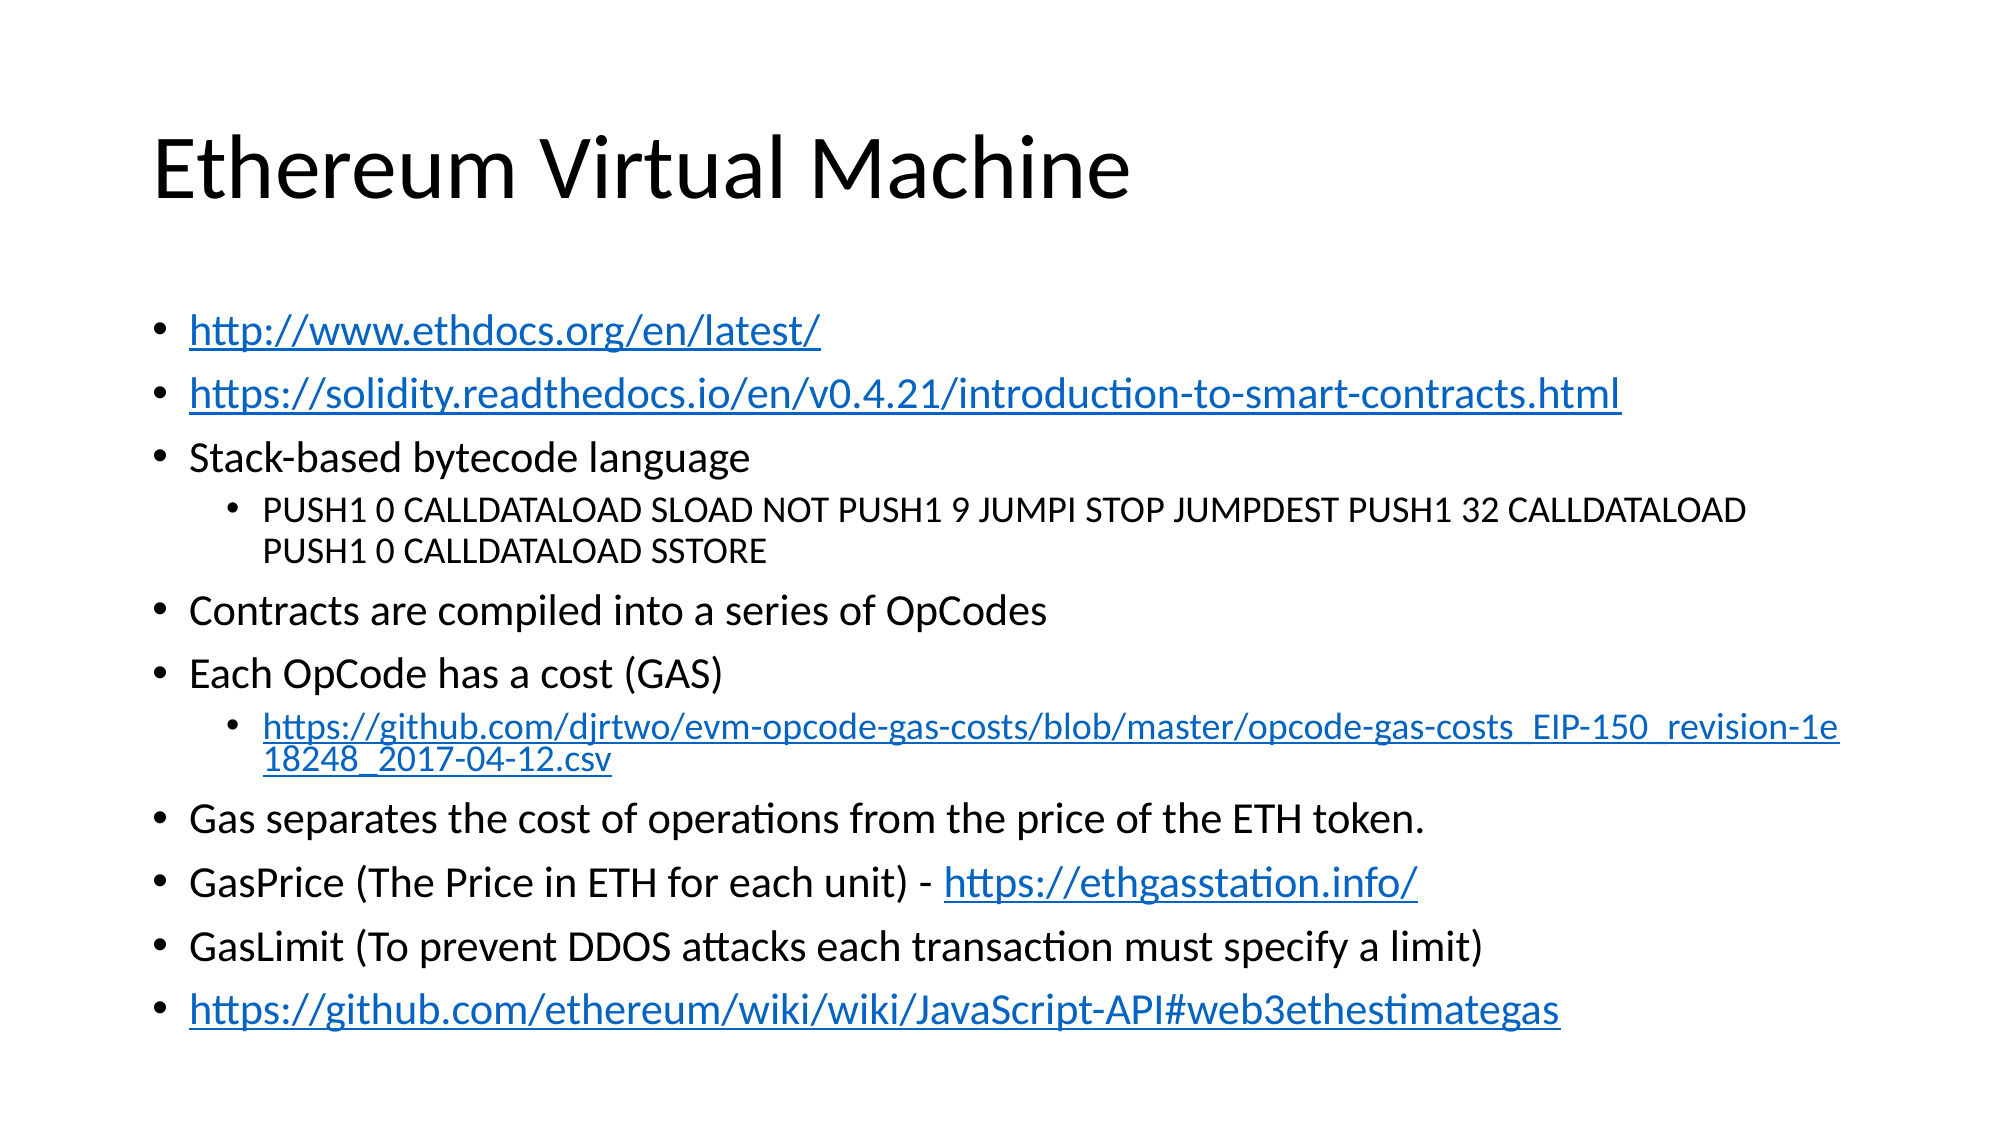

# Ethereum Virtual Machine
http://www.ethdocs.org/en/latest/
https://solidity.readthedocs.io/en/v0.4.21/introduction-to-smart-contracts.html
Stack-based bytecode language
PUSH1 0 CALLDATALOAD SLOAD NOT PUSH1 9 JUMPI STOP JUMPDEST PUSH1 32 CALLDATALOAD PUSH1 0 CALLDATALOAD SSTORE
Contracts are compiled into a series of OpCodes
Each OpCode has a cost (GAS)
https://github.com/djrtwo/evm-opcode-gas-costs/blob/master/opcode-gas-costs_EIP-150_revision-1e18248_2017-04-12.csv
Gas separates the cost of operations from the price of the ETH token.
GasPrice (The Price in ETH for each unit) - https://ethgasstation.info/
GasLimit (To prevent DDOS attacks each transaction must specify a limit)
https://github.com/ethereum/wiki/wiki/JavaScript-API#web3ethestimategas